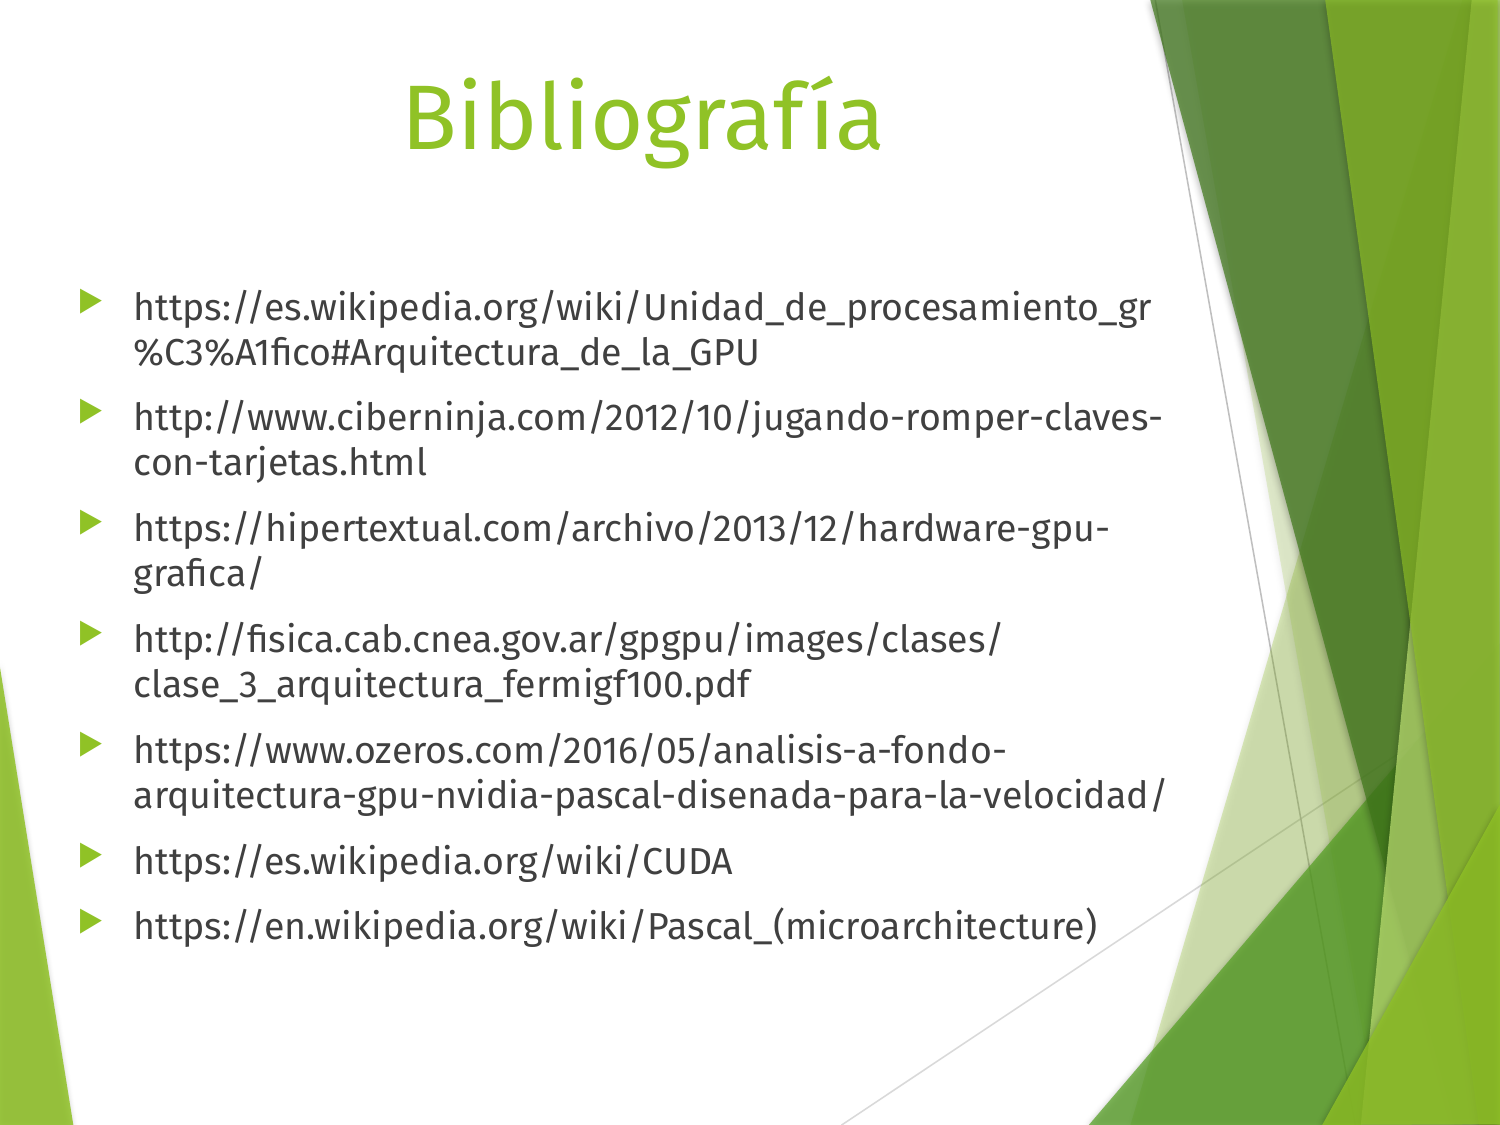

# Bibliografía
https://es.wikipedia.org/wiki/Unidad_de_procesamiento_gr%C3%A1fico#Arquitectura_de_la_GPU
http://www.ciberninja.com/2012/10/jugando-romper-claves-con-tarjetas.html
https://hipertextual.com/archivo/2013/12/hardware-gpu-grafica/
http://fisica.cab.cnea.gov.ar/gpgpu/images/clases/clase_3_arquitectura_fermigf100.pdf
https://www.ozeros.com/2016/05/analisis-a-fondo-arquitectura-gpu-nvidia-pascal-disenada-para-la-velocidad/
https://es.wikipedia.org/wiki/CUDA
https://en.wikipedia.org/wiki/Pascal_(microarchitecture)